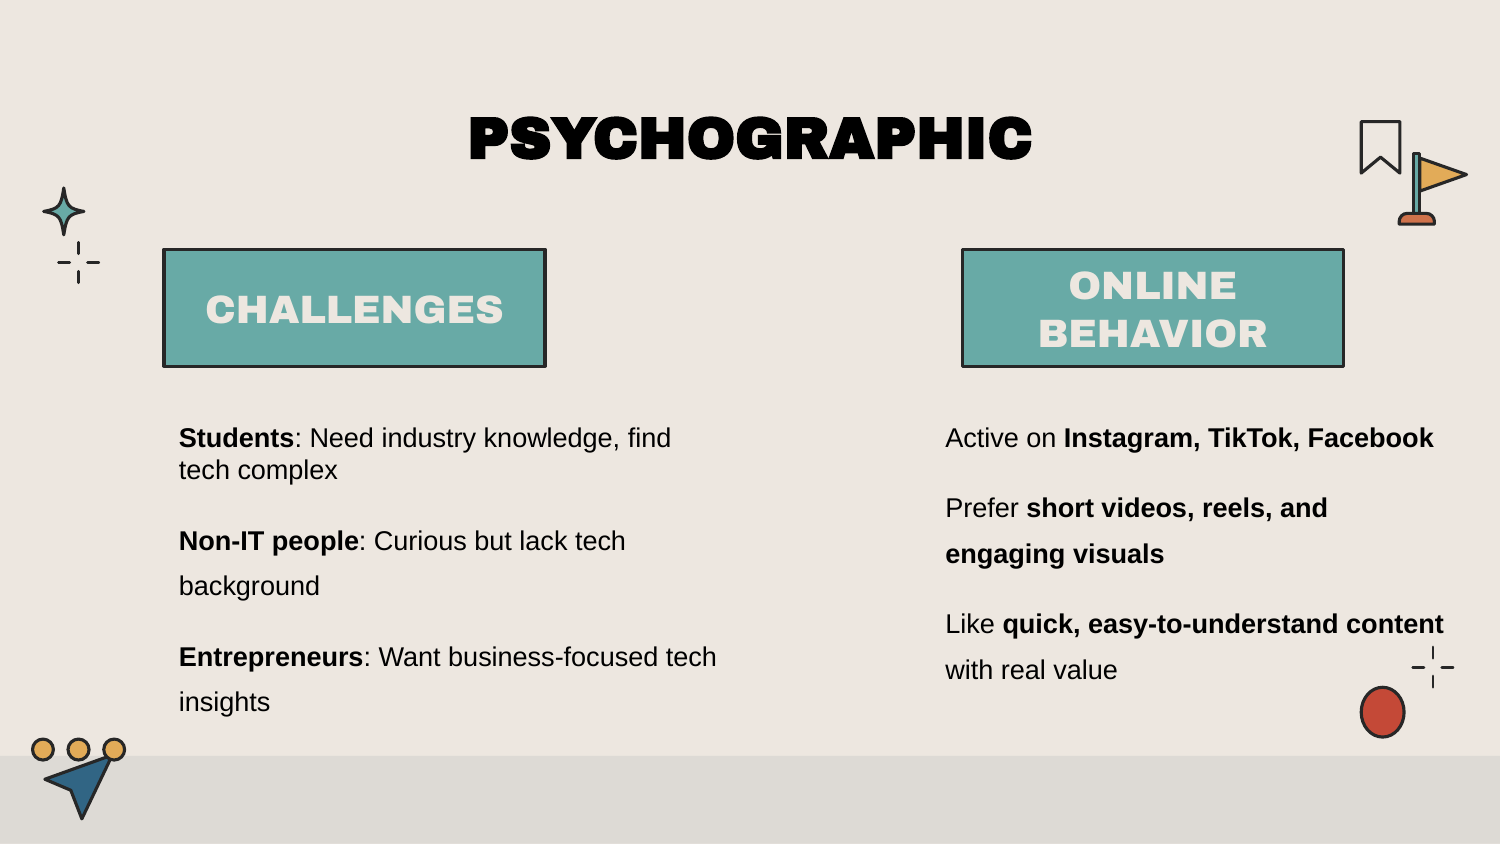

# PSYCHOGRAPHIC

ONLINE BEHAVIOR
CHALLENGES
Students: Need industry knowledge, find tech complex
Non-IT people: Curious but lack tech background
Entrepreneurs: Want business-focused tech insights

Active on Instagram, TikTok, Facebook
Prefer short videos, reels, and engaging visuals
Like quick, easy-to-understand content with real value